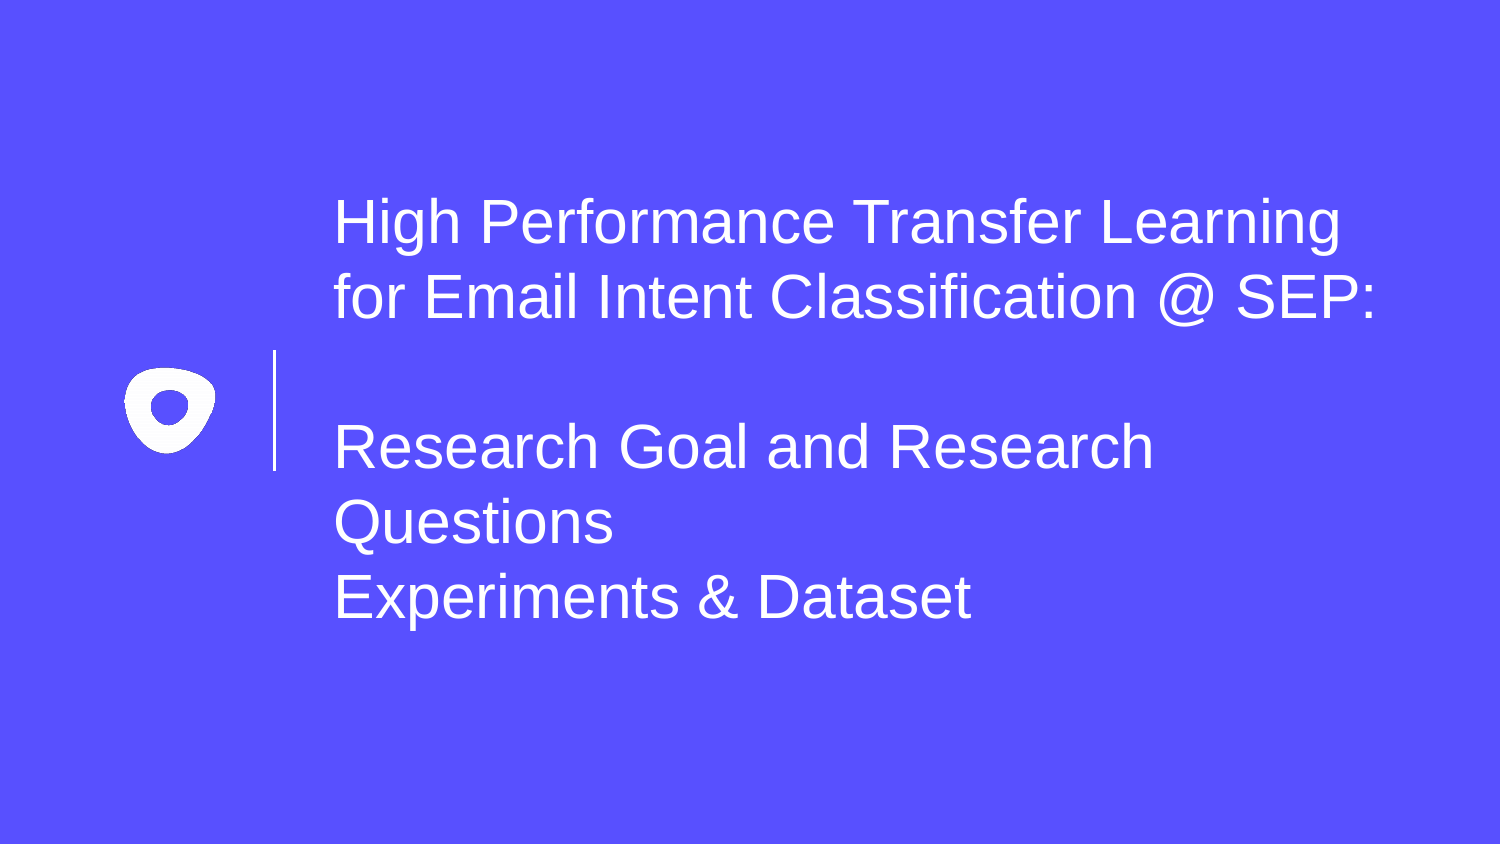

# High Performance Transfer Learning for Email Intent Classification @ SEP: Research Goal and Research Questions Experiments & Dataset